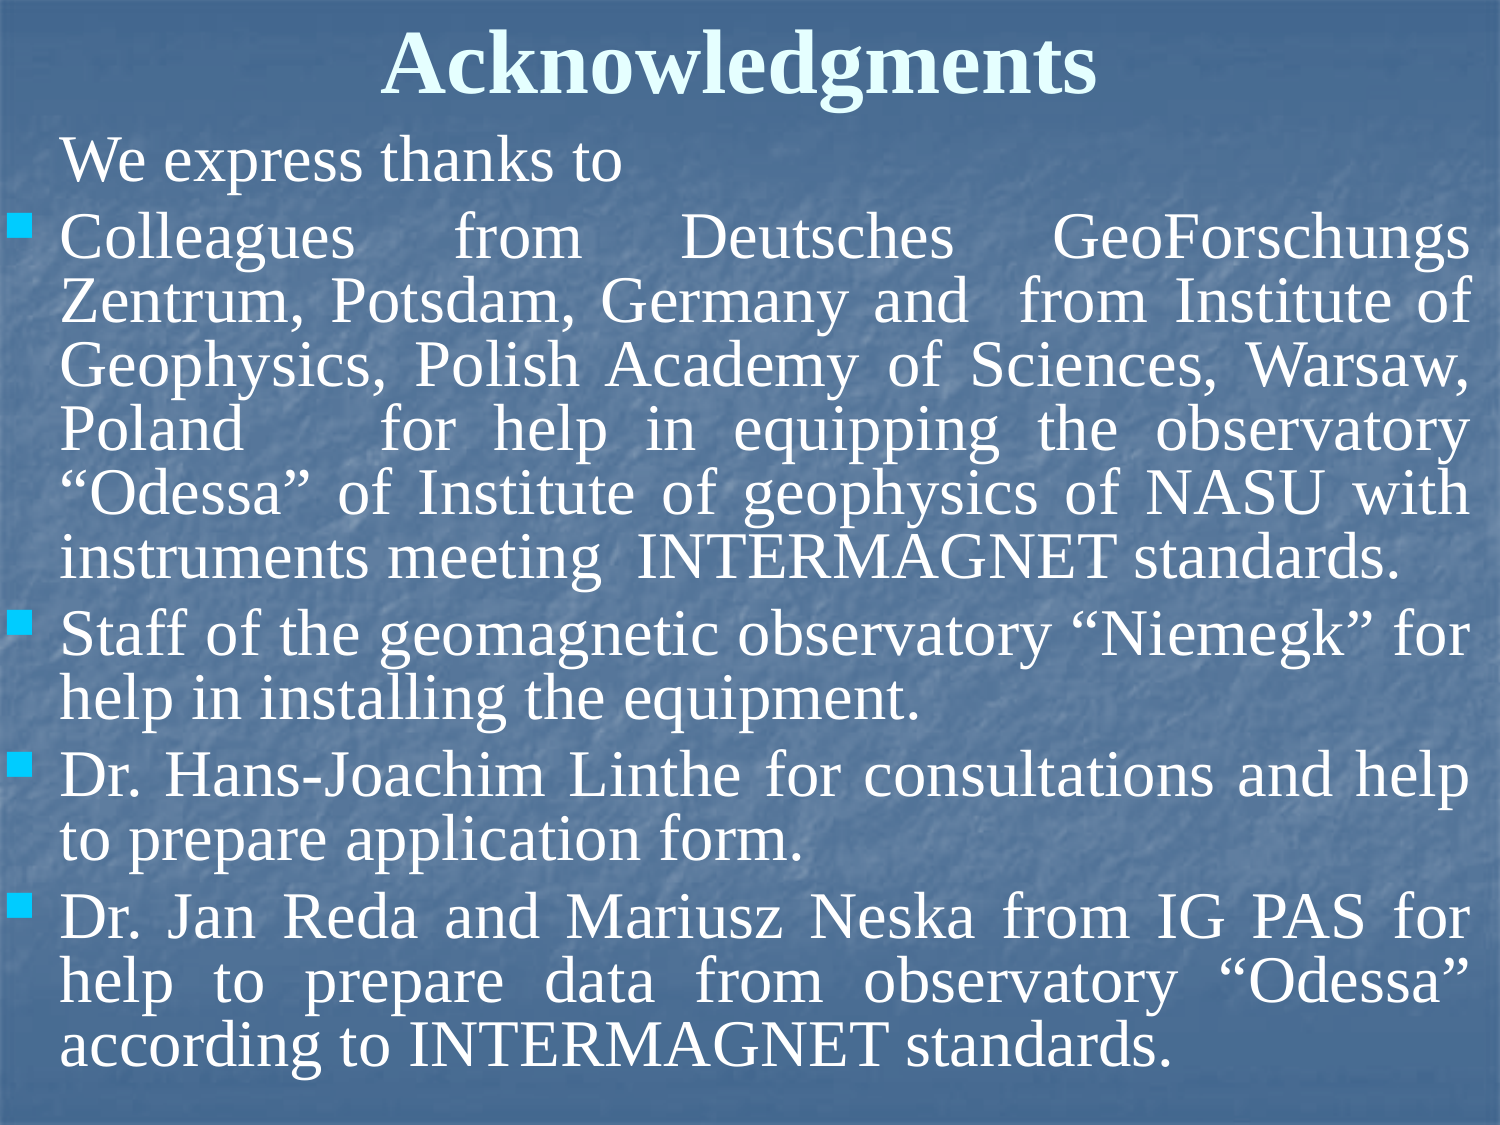

# Acknowledgments
	We express thanks to
Colleagues from Deutsches GeoForschungs Zentrum, Potsdam, Germany and  from Institute of Geophysics, Polish Academy of Sciences, Warsaw, Poland 	for help in equipping the observatory “Odessa” of Institute of geophysics of NASU with instruments meeting  INTERMAGNET standards.
Staff of the geomagnetic observatory “Niemegk” for help in installing the equipment.
Dr. Hans-Joachim Linthe for consultations and help to prepare application form.
Dr. Jan Reda and Mariusz Neska from IG PAS for help to prepare data from observatory “Odessa” according to INTERMAGNET standards.